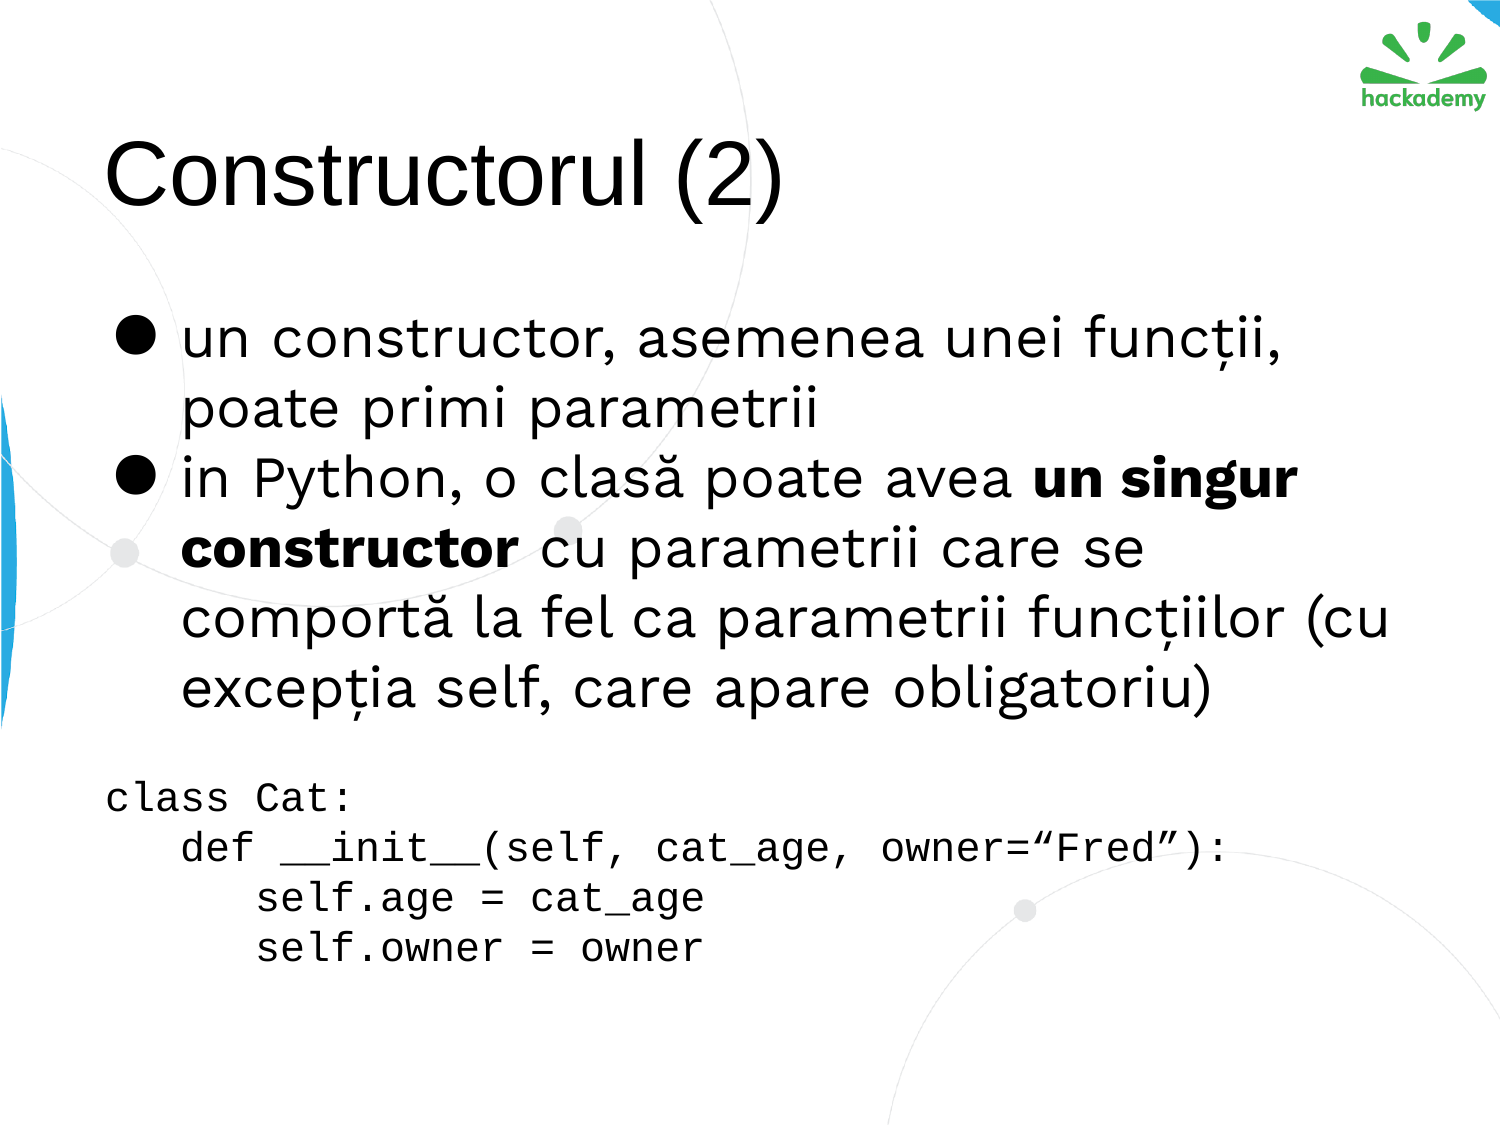

# Constructorul (2)
un constructor, asemenea unei funcții, poate primi parametrii
in Python, o clasă poate avea un singur constructor cu parametrii care se comportă la fel ca parametrii funcțiilor (cu excepția self, care apare obligatoriu)

class Cat:
   def __init__(self, cat_age, owner=“Fred”):
   	self.age = cat_age
	self.owner = owner